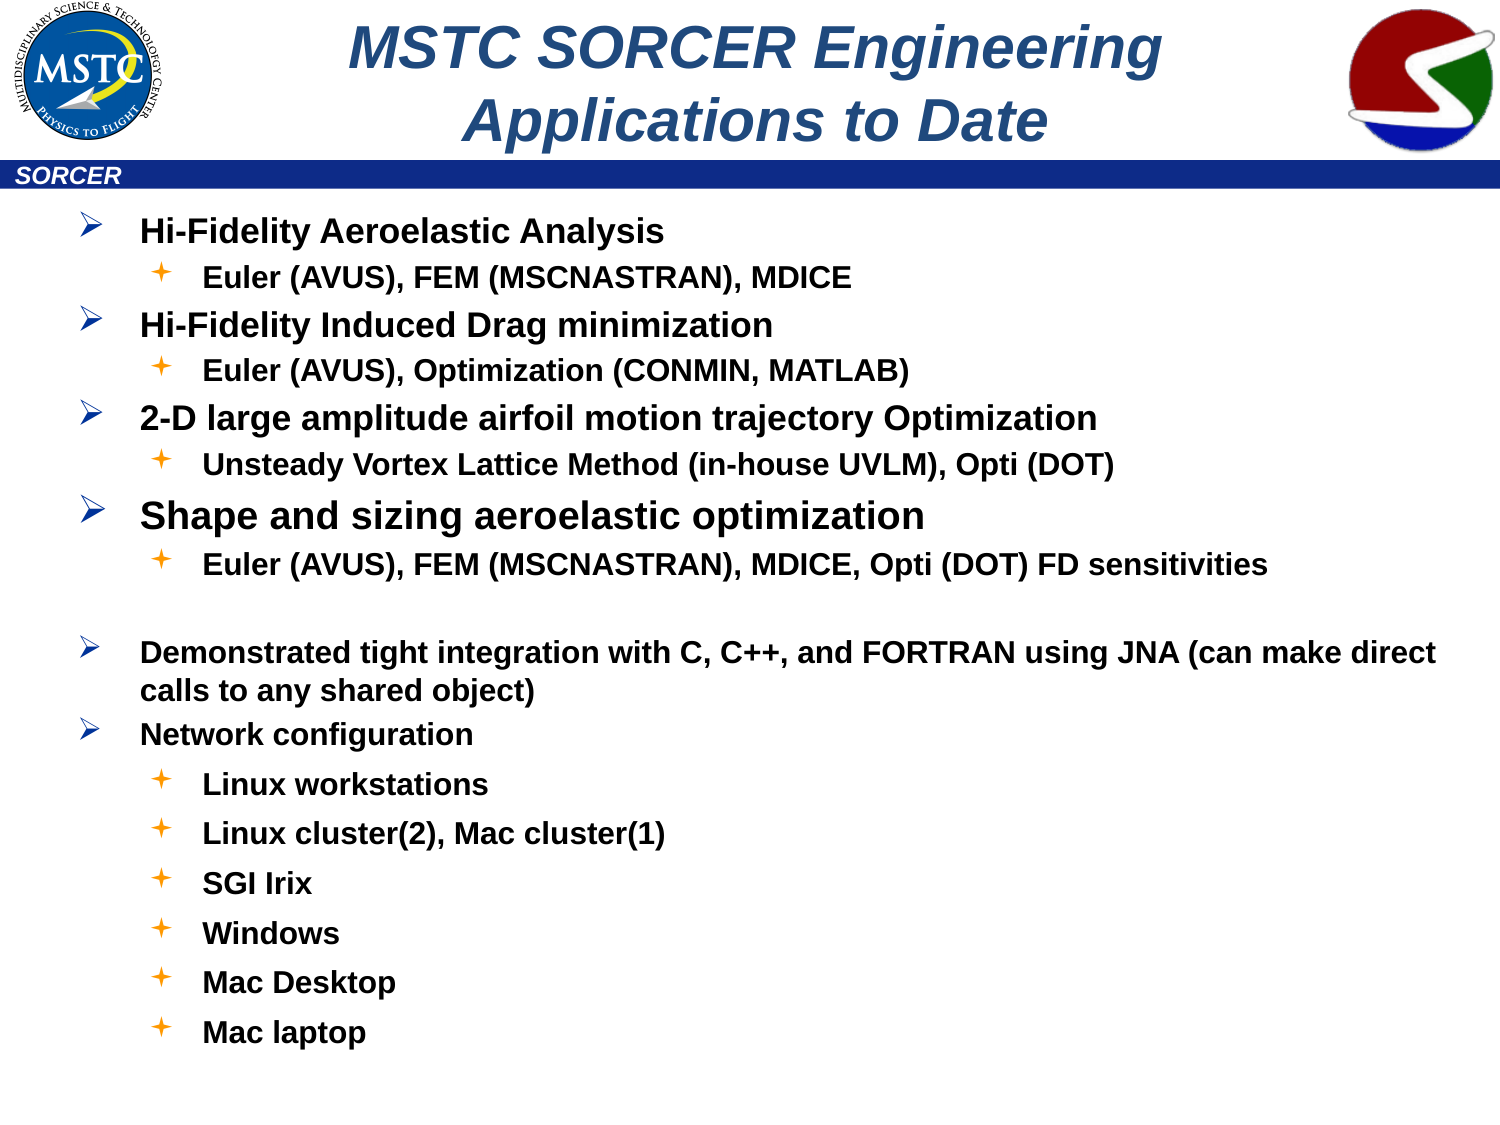

# MSTC SORCER Engineering Applications to Date
Hi-Fidelity Aeroelastic Analysis
Euler (AVUS), FEM (MSCNASTRAN), MDICE
Hi-Fidelity Induced Drag minimization
Euler (AVUS), Optimization (CONMIN, MATLAB)
2-D large amplitude airfoil motion trajectory Optimization
Unsteady Vortex Lattice Method (in-house UVLM), Opti (DOT)
Shape and sizing aeroelastic optimization
Euler (AVUS), FEM (MSCNASTRAN), MDICE, Opti (DOT) FD sensitivities

Demonstrated tight integration with C, C++, and FORTRAN using JNA (can make direct calls to any shared object)
Network configuration
Linux workstations
Linux cluster(2), Mac cluster(1)
SGI Irix
Windows
Mac Desktop
Mac laptop